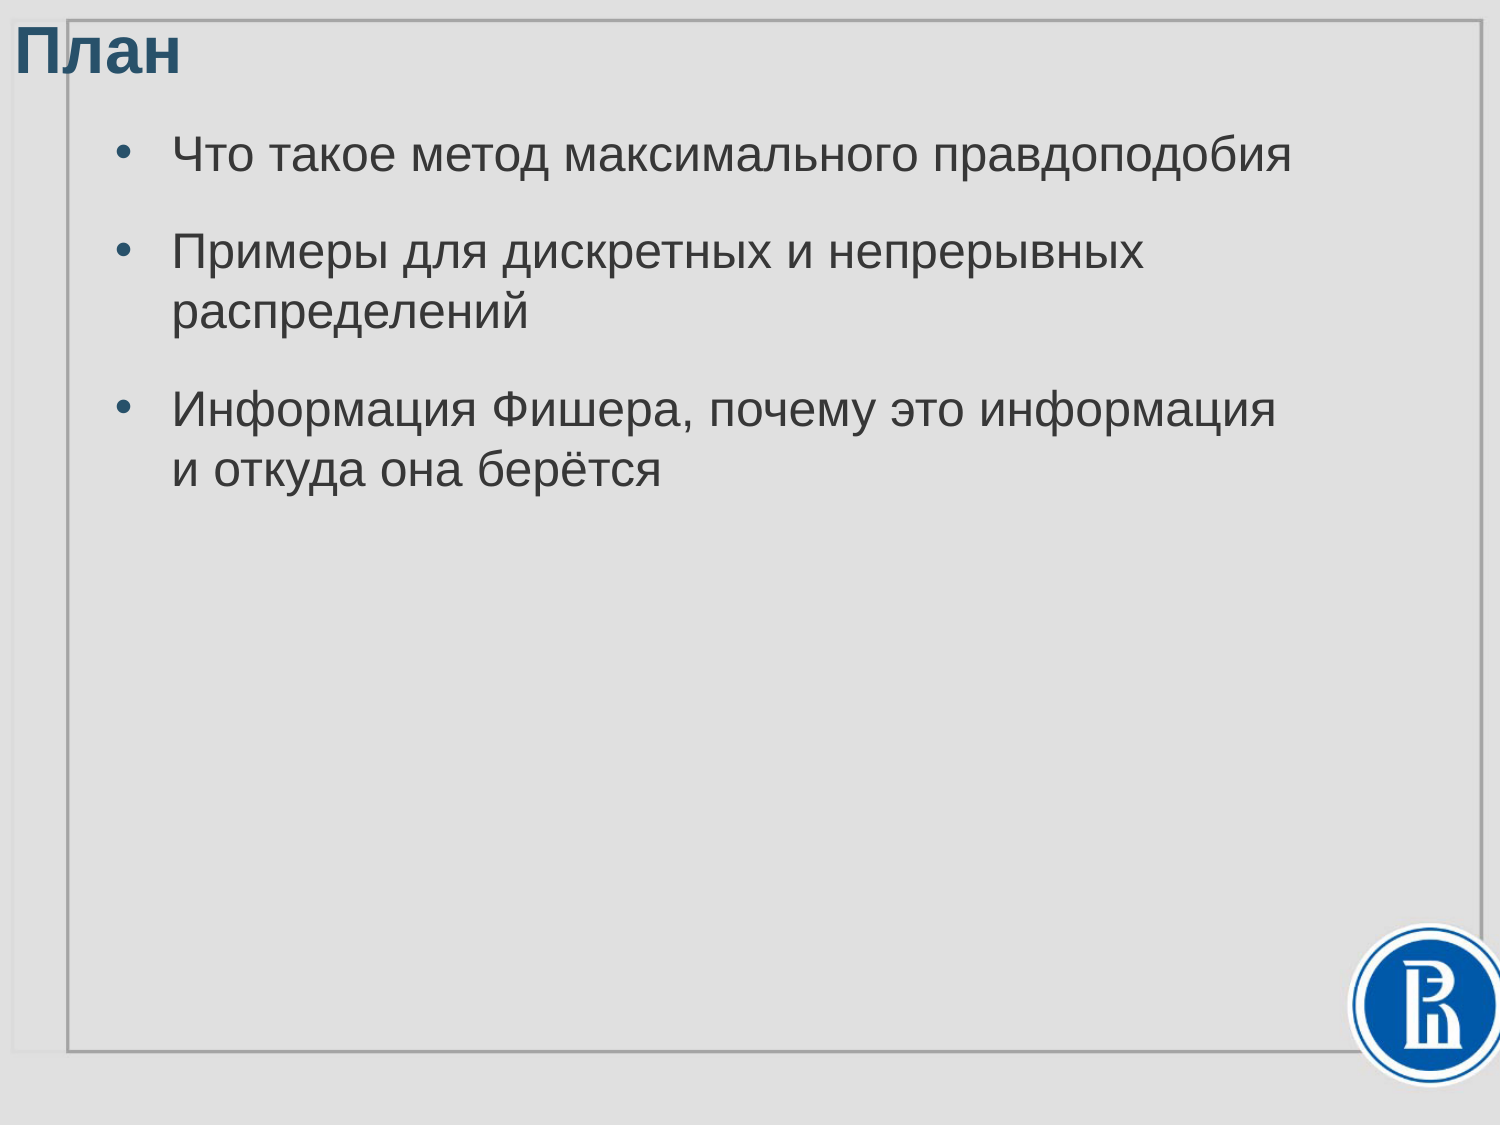

План
Что такое метод максимального правдоподобия
Примеры для дискретных и непрерывных распределений
Информация Фишера, почему это информация
и откуда она берётся